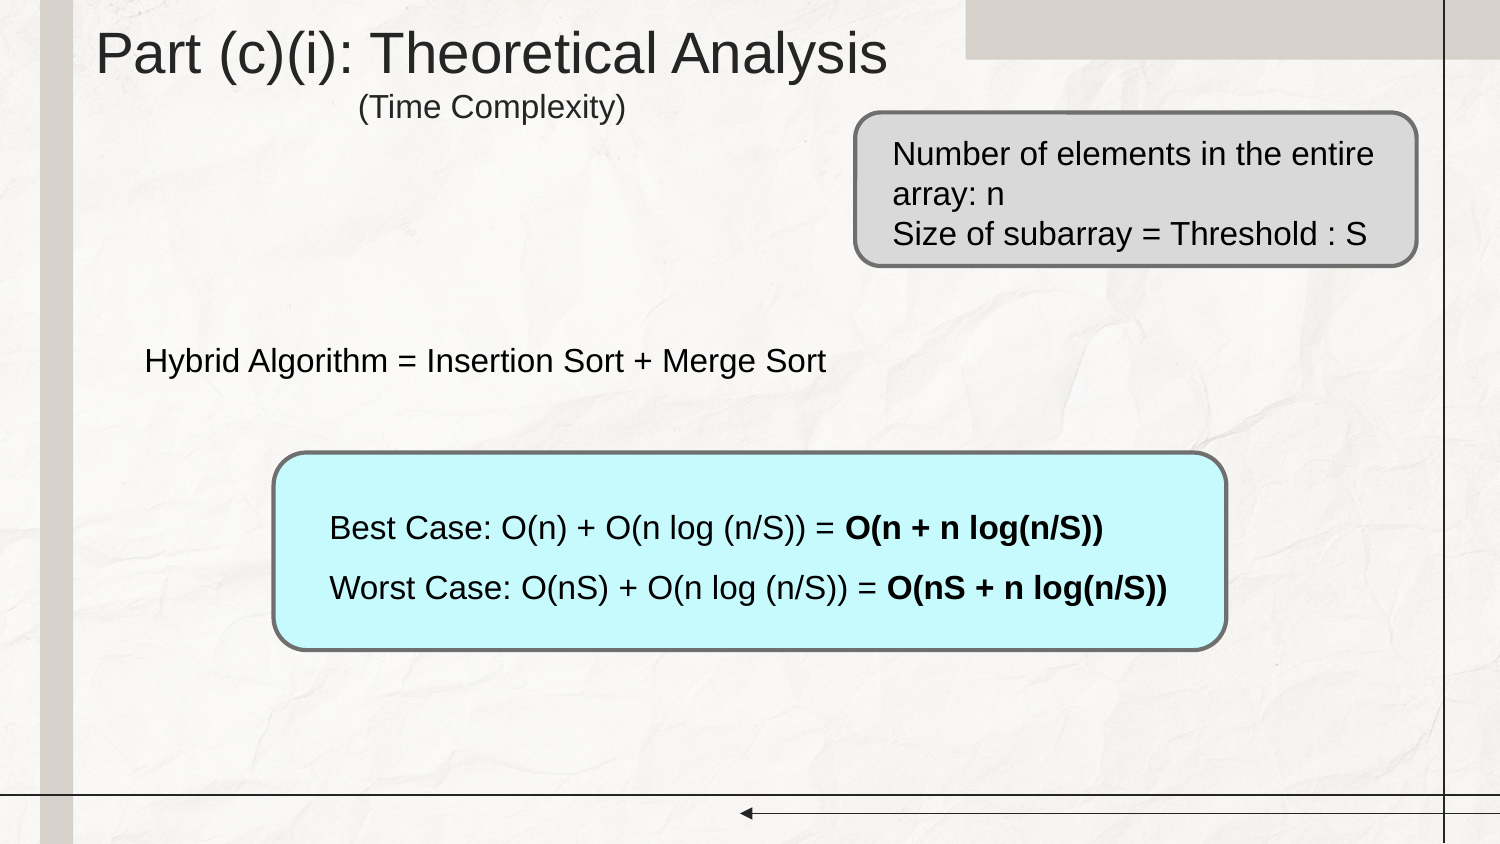

# Part (c)(i): Theoretical Analysis (Time Complexity)

Number of elements in the entire array: n
Size of subarray = Threshold : S

Hybrid Algorithm = Insertion Sort + Merge Sort

Best Case: O(n) + O(n log (n/S)) = O(n + n log(n/S))
Worst Case: O(nS) + O(n log (n/S)) = O(nS + n log(n/S))